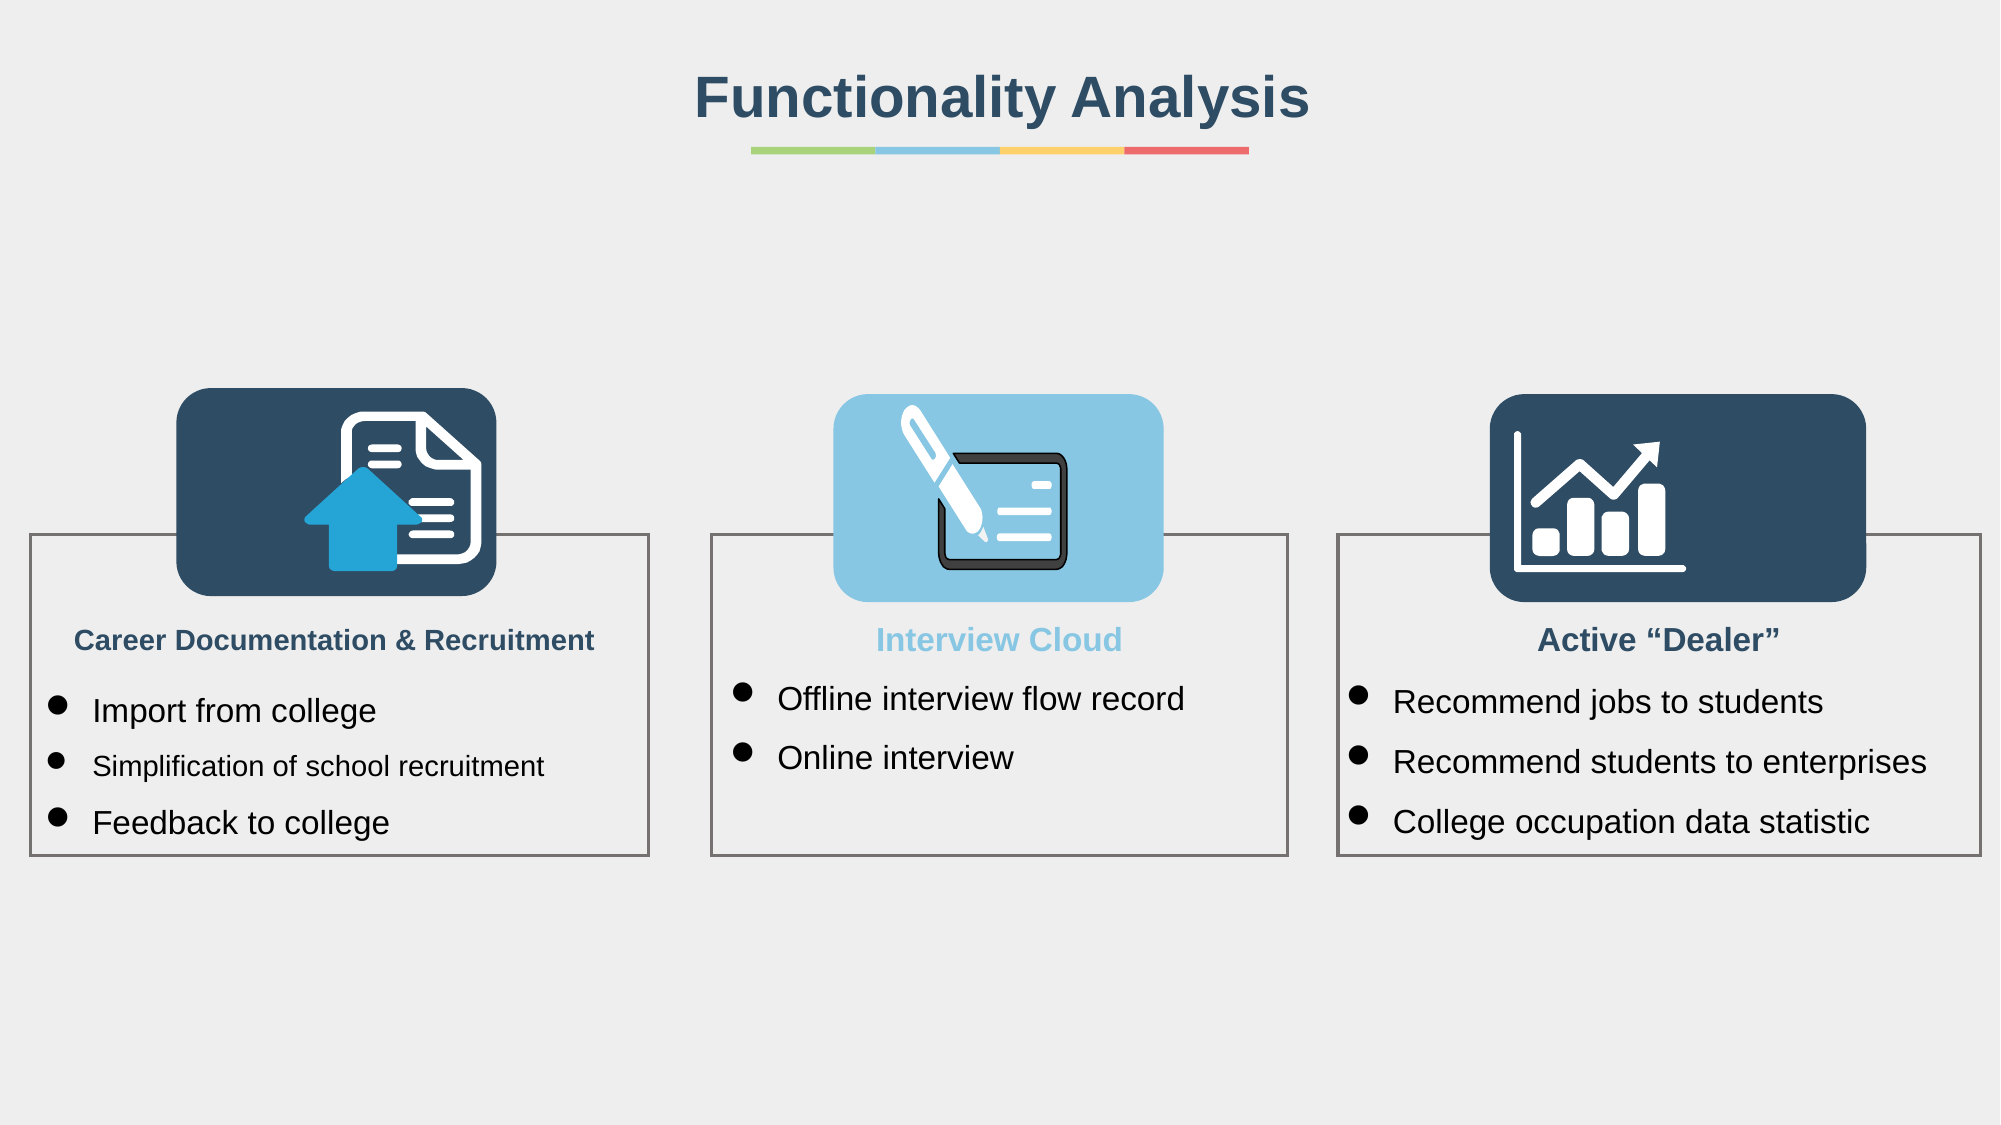

Functionality Analysis

Career Documentation & Recruitment
Import from college
Simplification of school recruitment
Feedback to college

Interview Cloud
Offline interview flow record
Online interview

Active “Dealer”
Recommend jobs to students
Recommend students to enterprises
College occupation data statistic